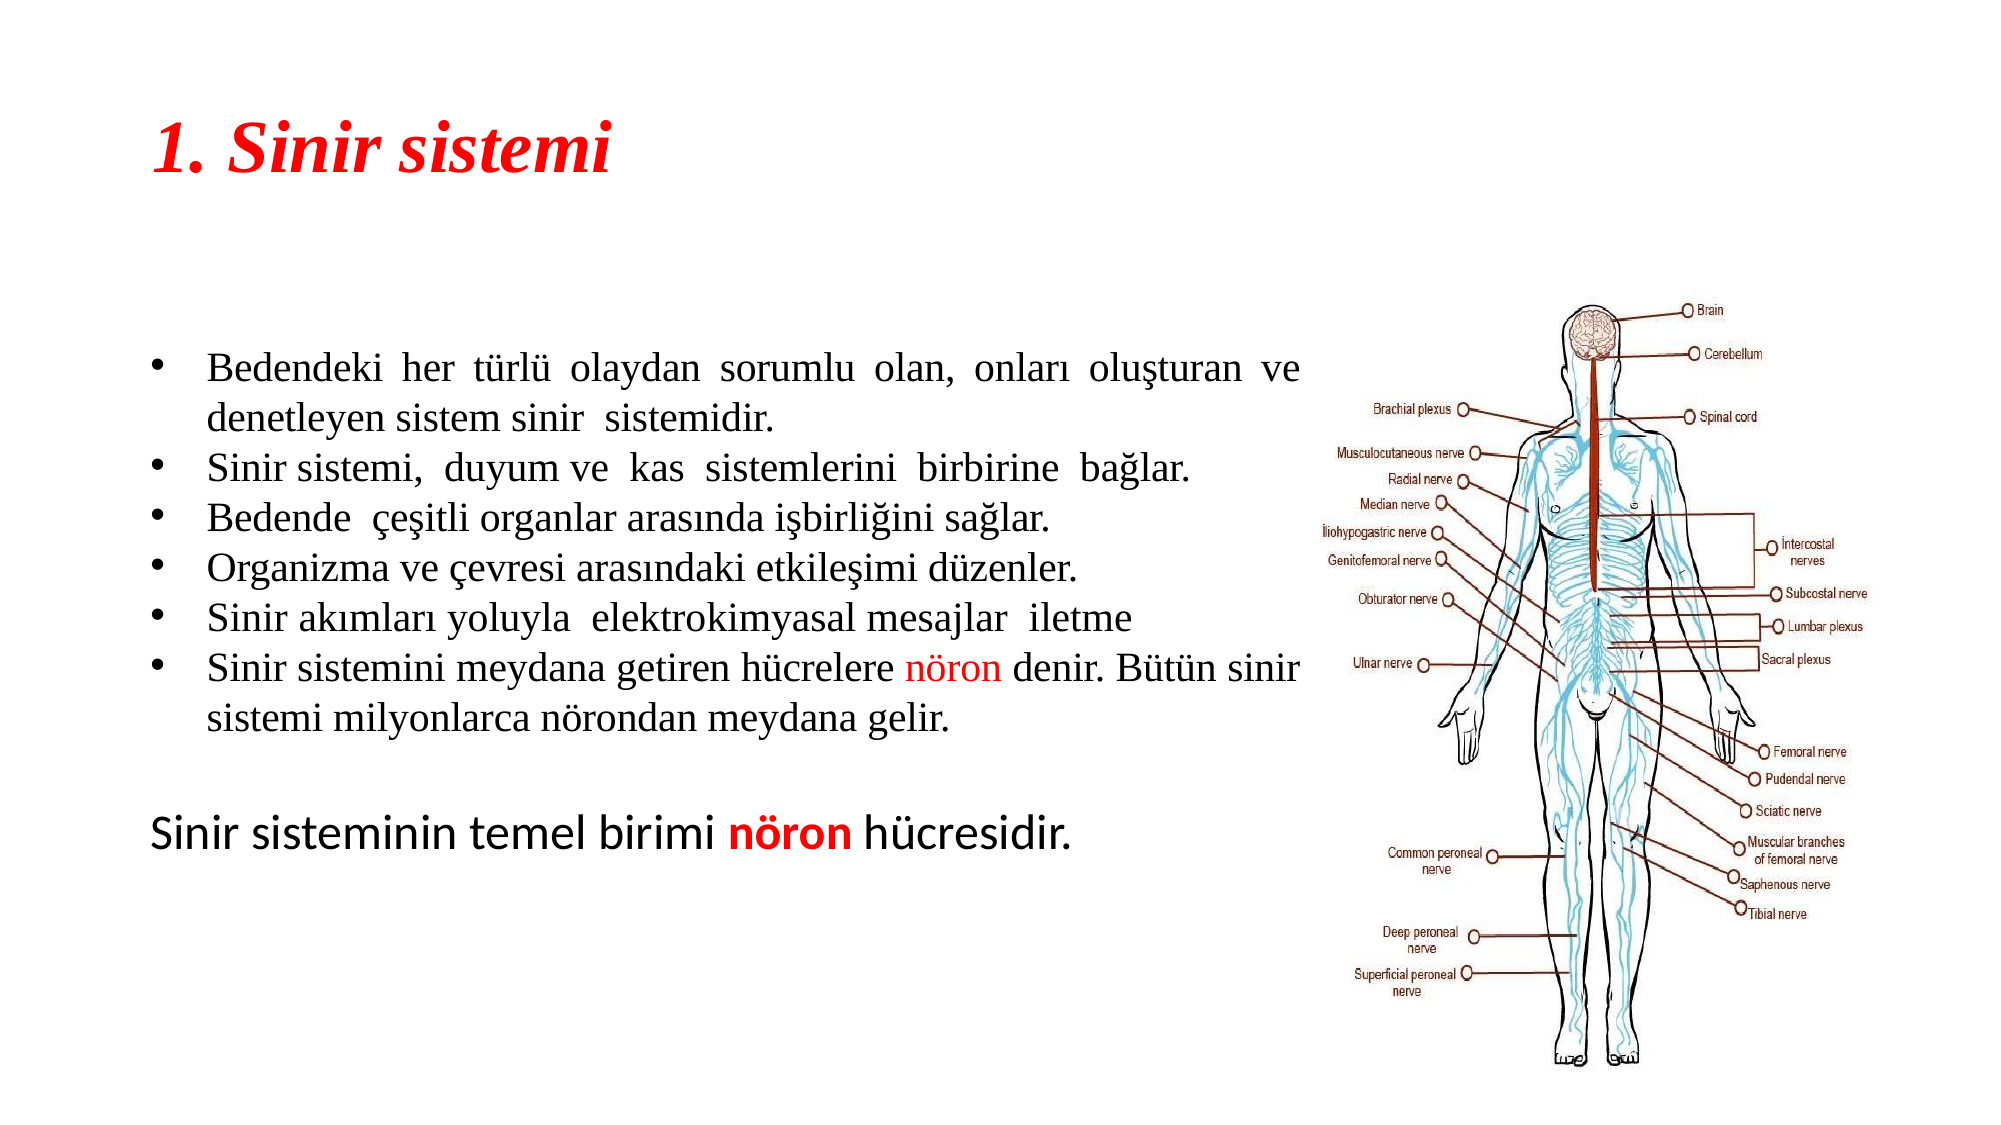

# 1. Sinir sistemi

Bedendeki her türlü olaydan sorumlu olan, onları oluşturan ve denetleyen sistem sinir  sistemidir.
Sinir sistemi,  duyum ve  kas  sistemlerini  birbirine  bağlar.
Bedende  çeşitli organlar arasında işbirliğini sağlar.
Organizma ve çevresi arasındaki etkileşimi düzenler.
Sinir akımları yoluyla  elektrokimyasal mesajlar  iletme
Sinir sistemini meydana getiren hücrelere nöron denir. Bütün sinir sistemi milyonlarca nörondan meydana gelir.

Sinir sisteminin temel birimi nöron hücresidir.